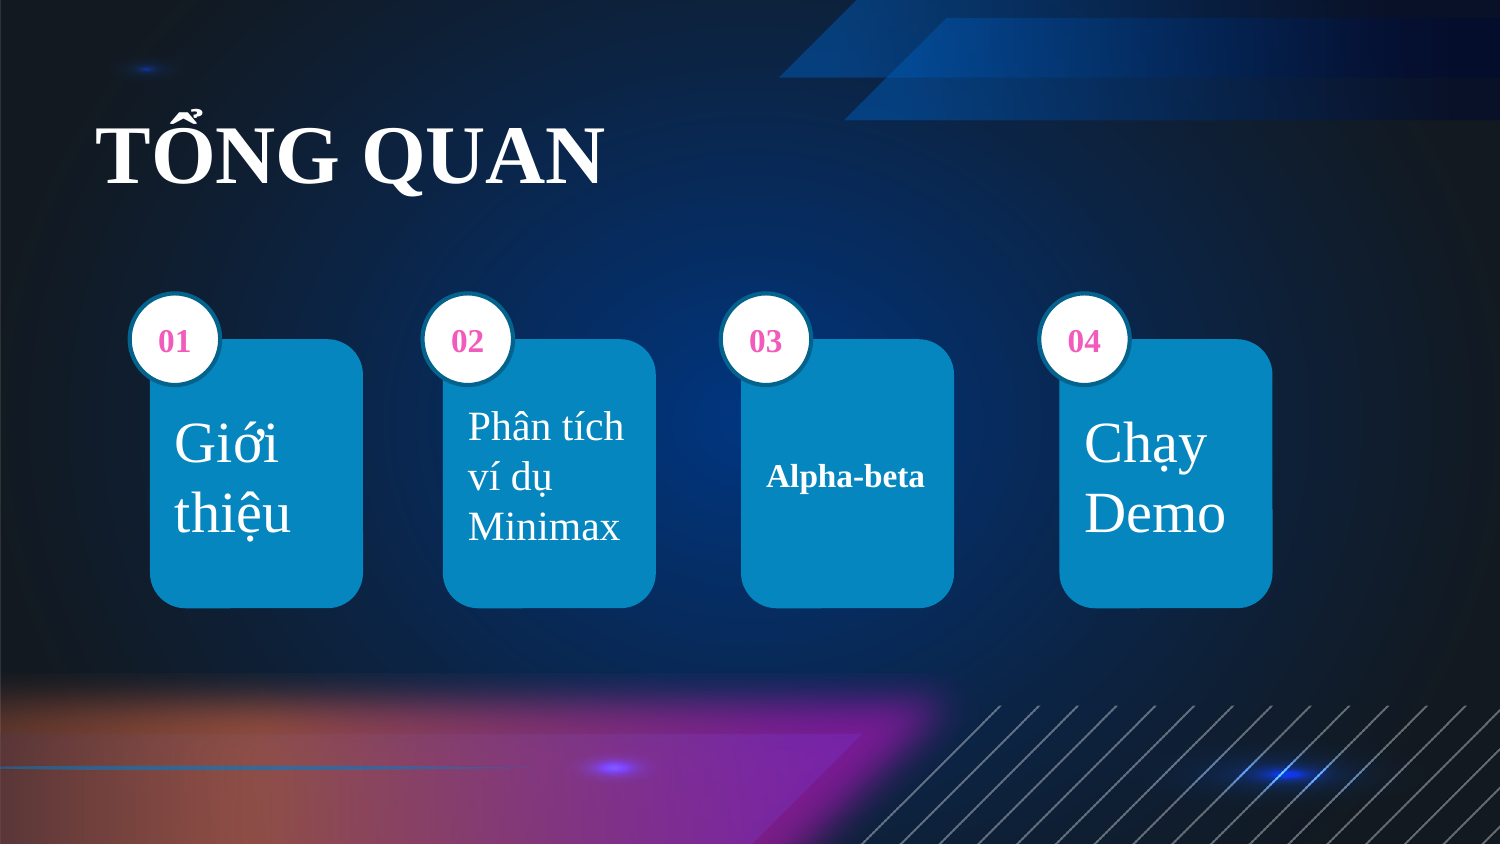

TỔNG QUAN
01
Giới thiệu
02
Phân tích ví dụ Minimax
03
Alpha-beta
04
Chạy Demo